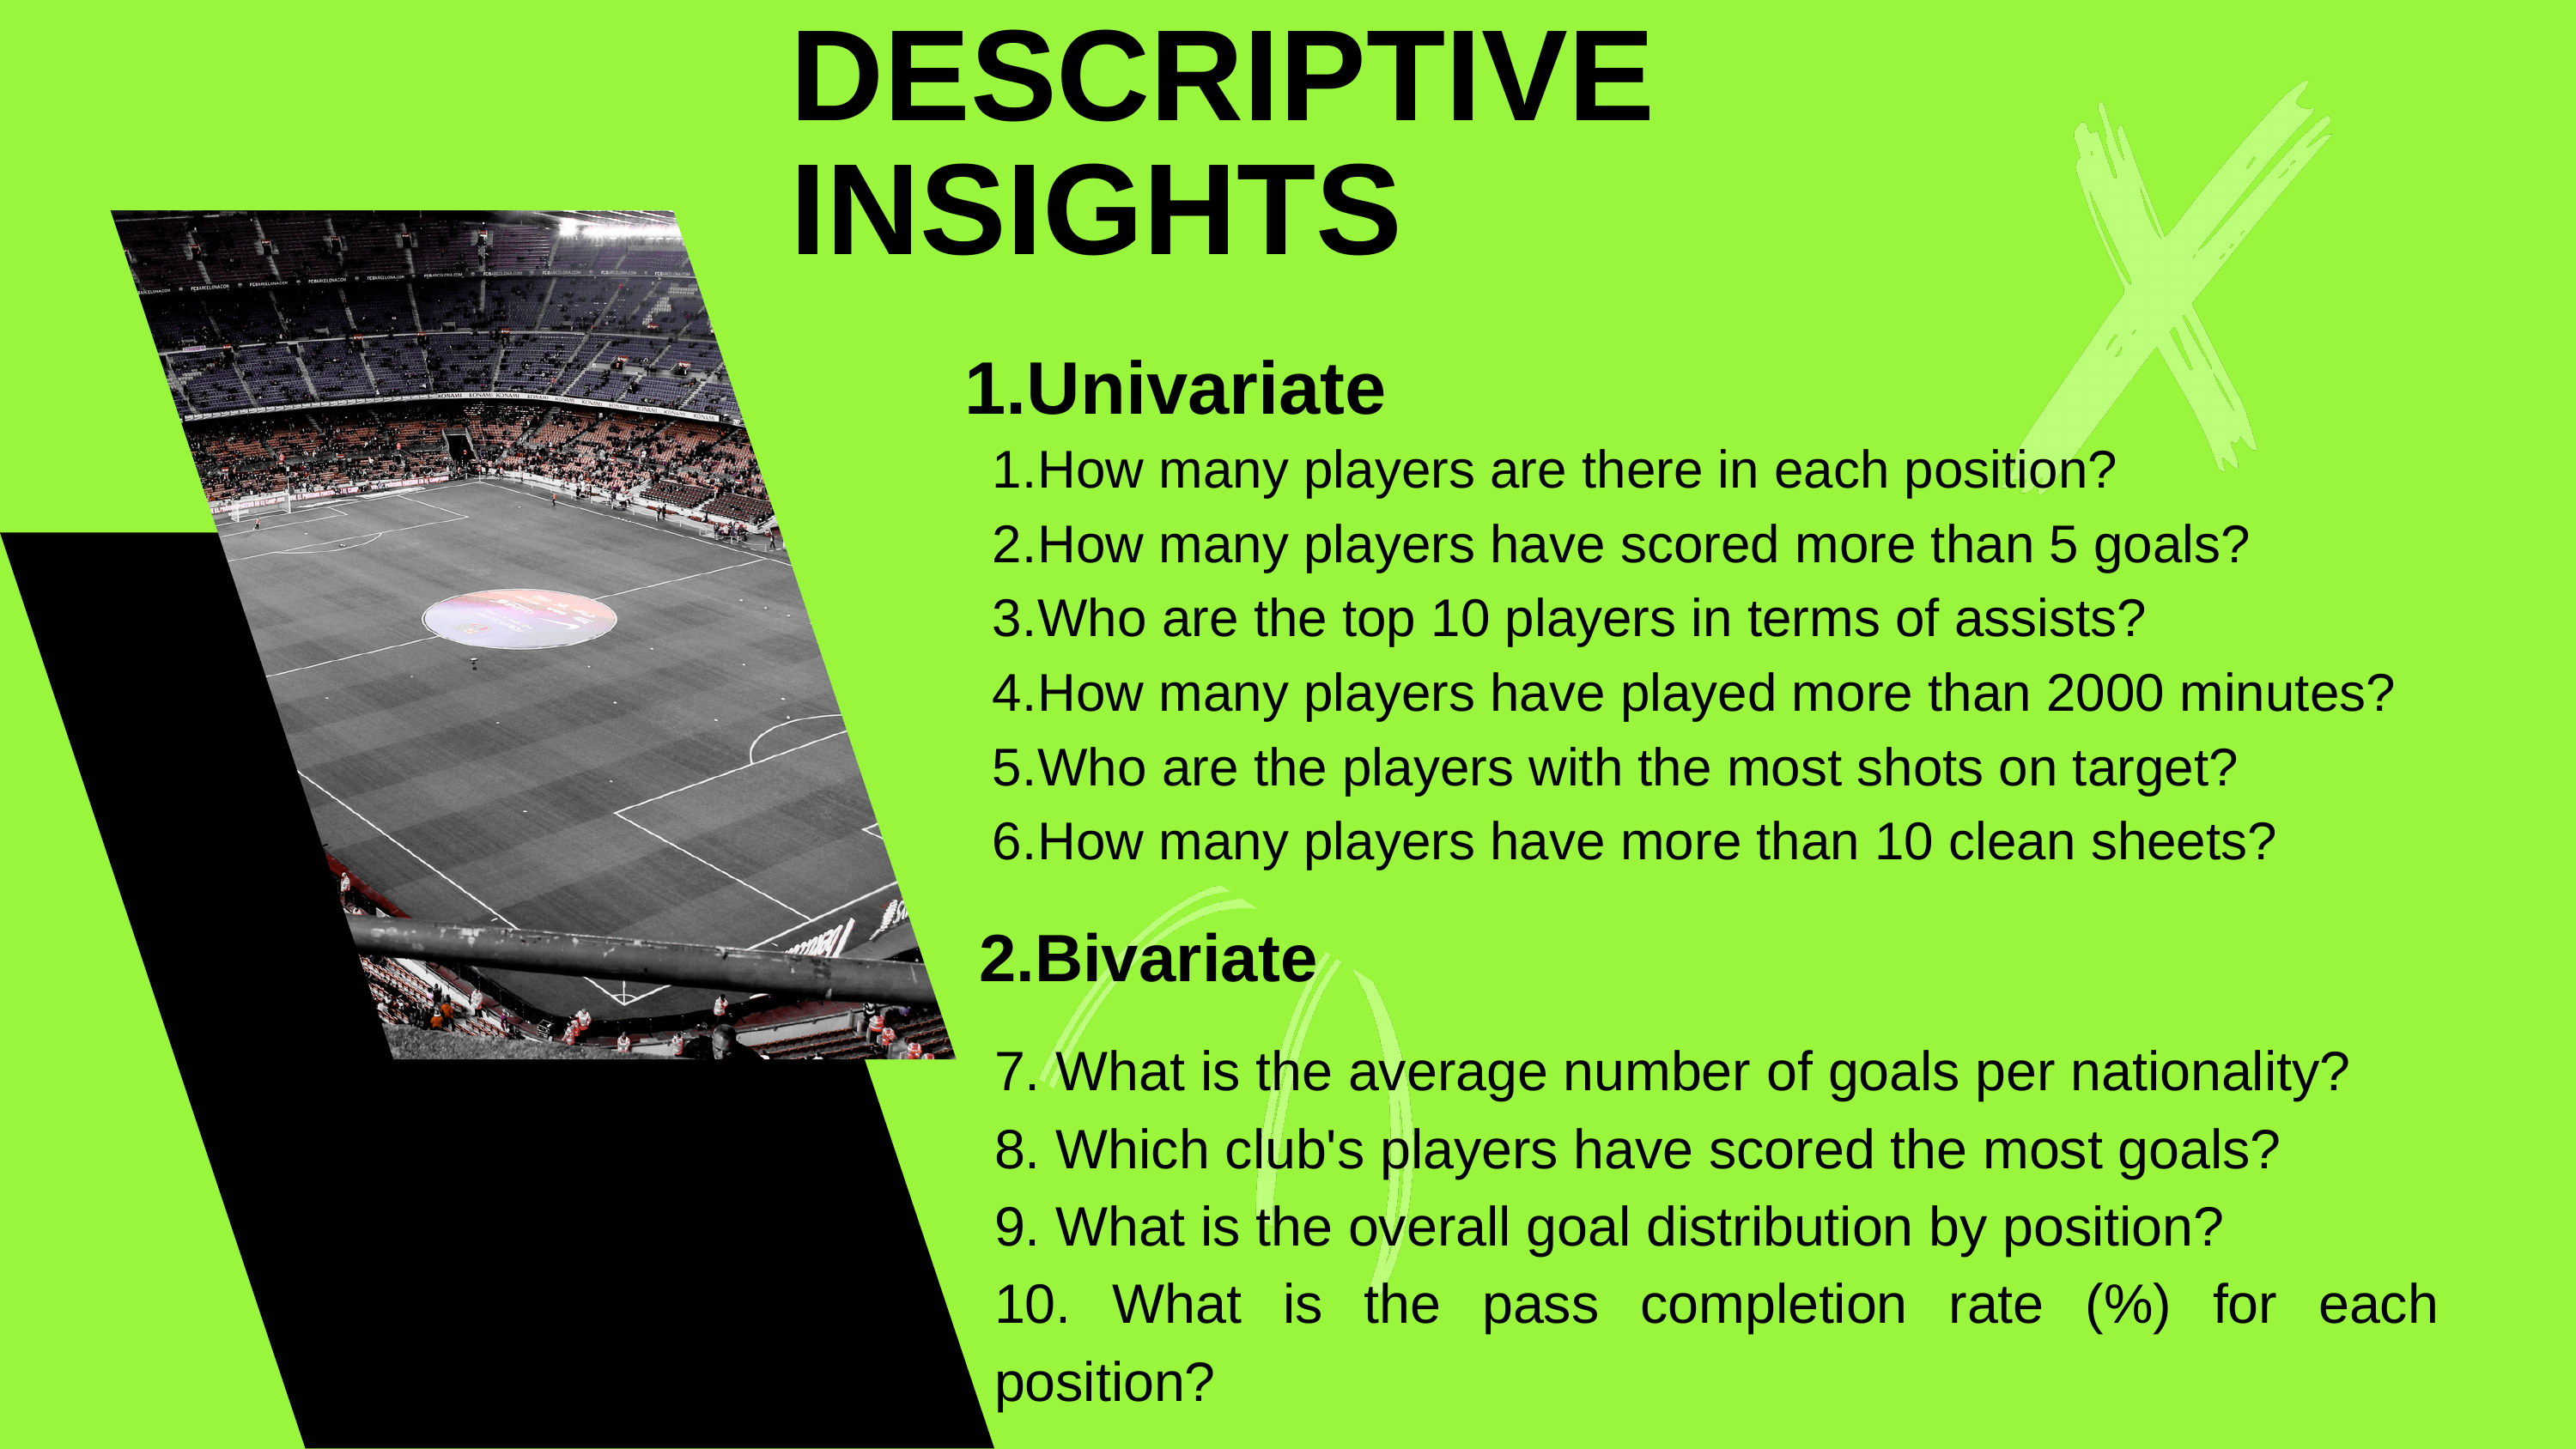

DESCRIPTIVE INSIGHTS

1.Univariate
How many players are there in each position?
How many players have scored more than 5 goals?
Who are the top 10 players in terms of assists?
How many players have played more than 2000 minutes?
Who are the players with the most shots on target?
How many players have more than 10 clean sheets?

2.Bivariate

7. What is the average number of goals per nationality?
8. Which club's players have scored the most goals?
9. What is the overall goal distribution by position?
10. What is the pass completion rate (%) for each position?